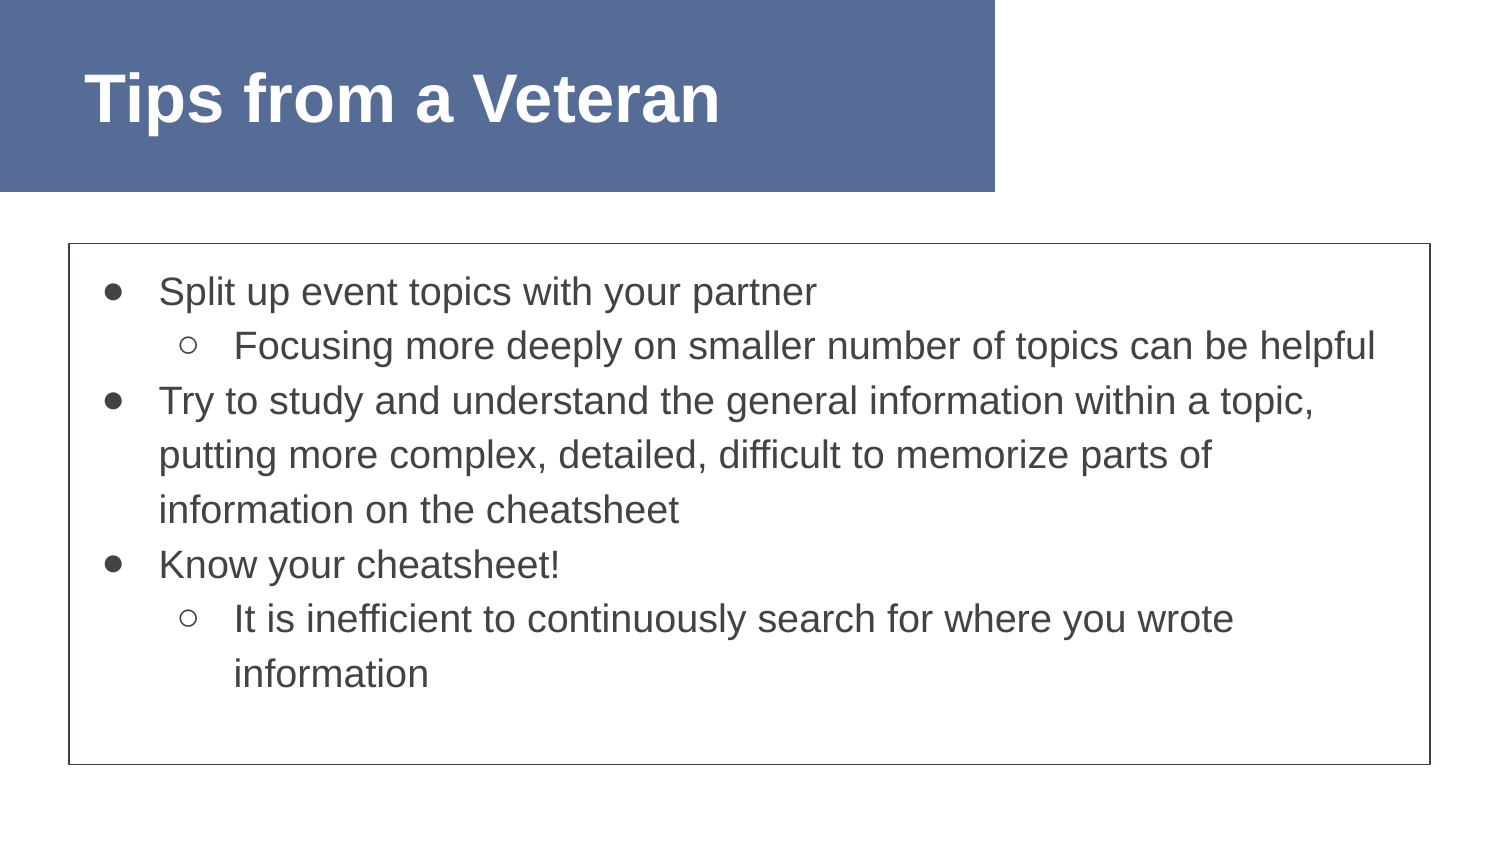

Tips from a Veteran
Split up event topics with your partner
Focusing more deeply on smaller number of topics can be helpful
Try to study and understand the general information within a topic, putting more complex, detailed, difficult to memorize parts of information on the cheatsheet
Know your cheatsheet!
It is inefficient to continuously search for where you wrote information